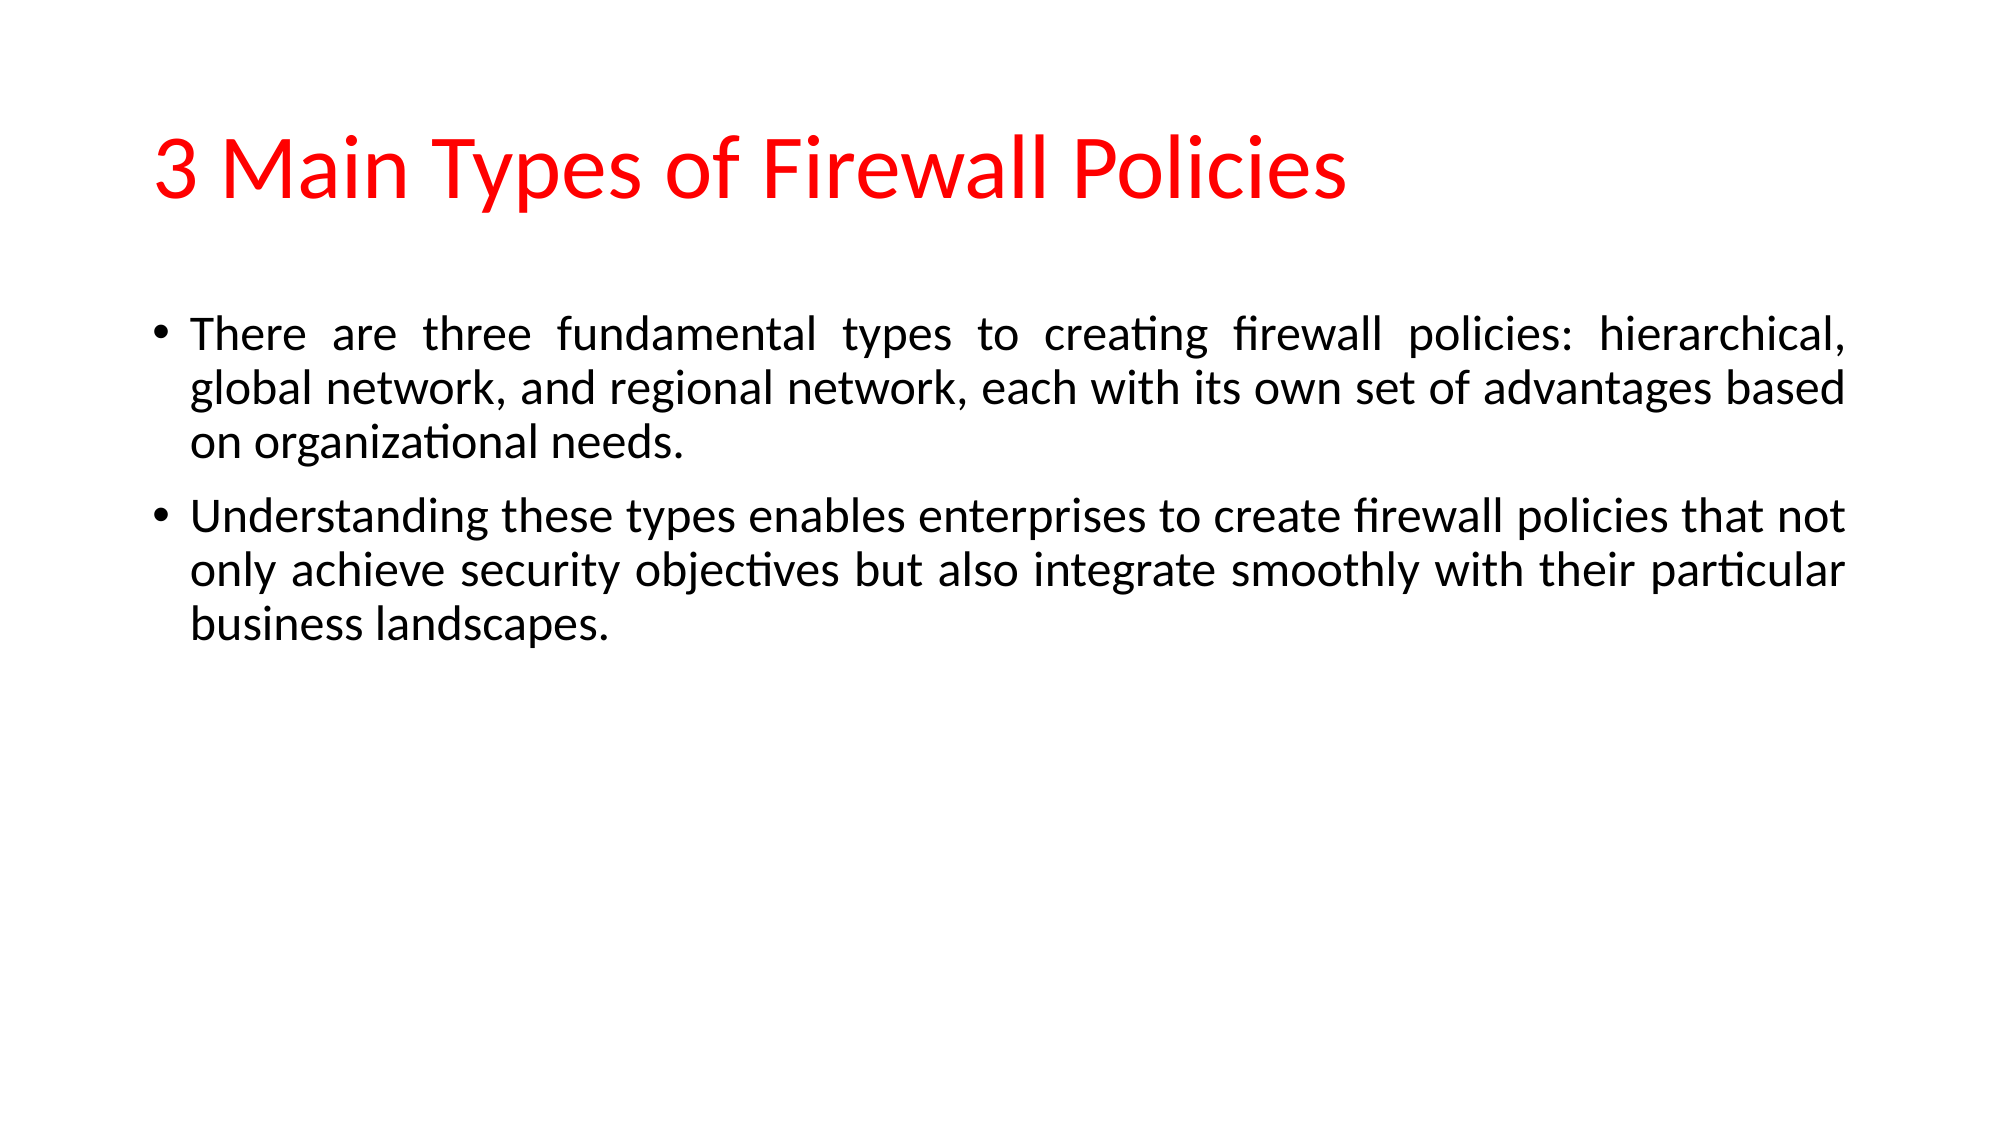

# 3 Main Types of Firewall Policies
There are three fundamental types to creating firewall policies: hierarchical, global network, and regional network, each with its own set of advantages based on organizational needs.
Understanding these types enables enterprises to create firewall policies that not only achieve security objectives but also integrate smoothly with their particular business landscapes.